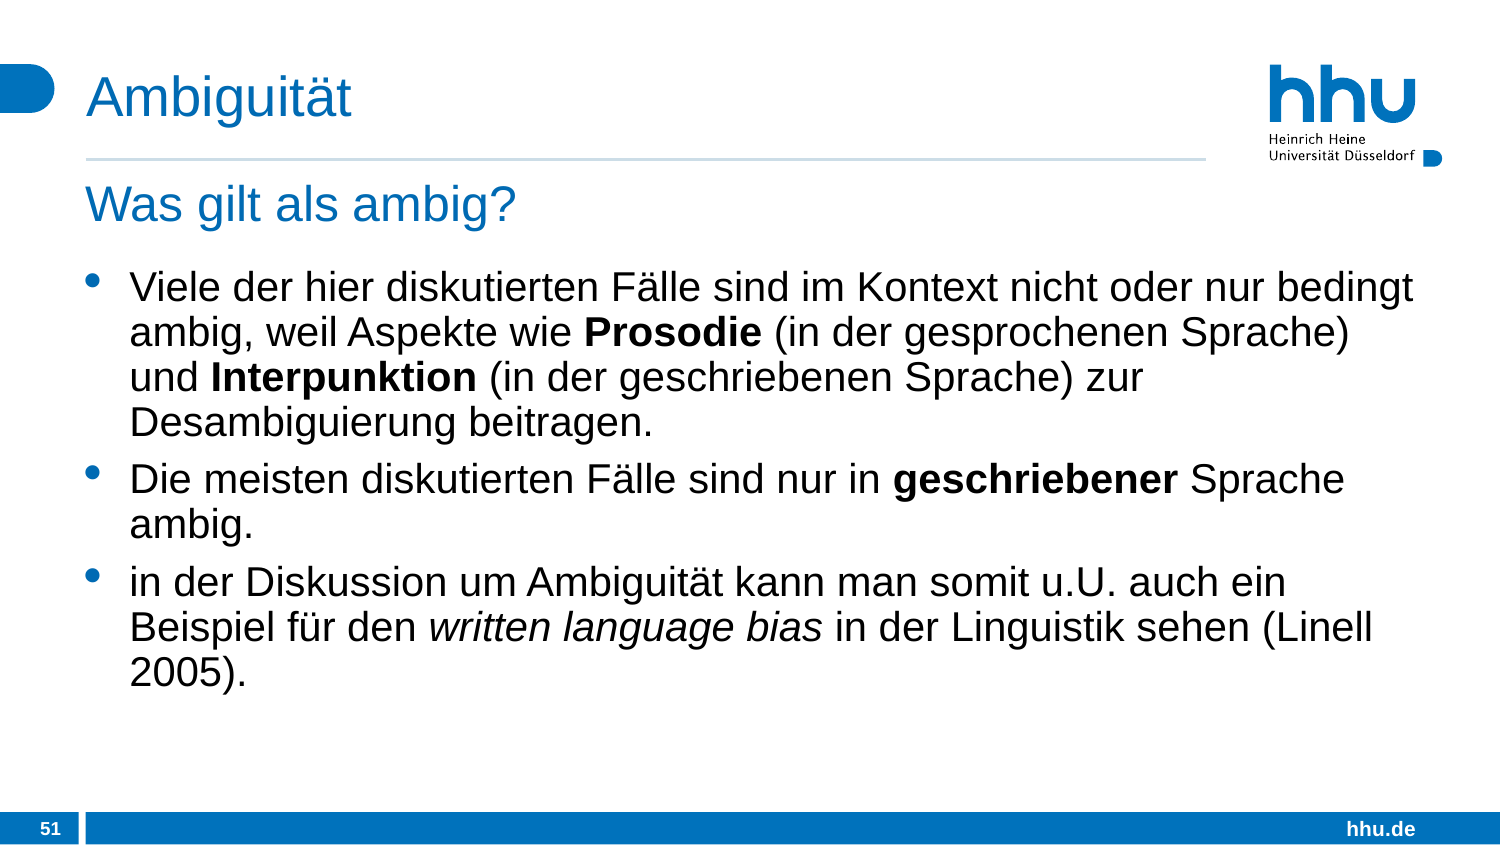

# Ambiguität
Was gilt als ambig?
Viele der hier diskutierten Fälle sind im Kontext nicht oder nur bedingt ambig, weil Aspekte wie Prosodie (in der gesprochenen Sprache) und Interpunktion (in der geschriebenen Sprache) zur Desambiguierung beitragen.
Die meisten diskutierten Fälle sind nur in geschriebener Sprache ambig.
in der Diskussion um Ambiguität kann man somit u.U. auch ein Beispiel für den written language bias in der Linguistik sehen (Linell 2005).
51